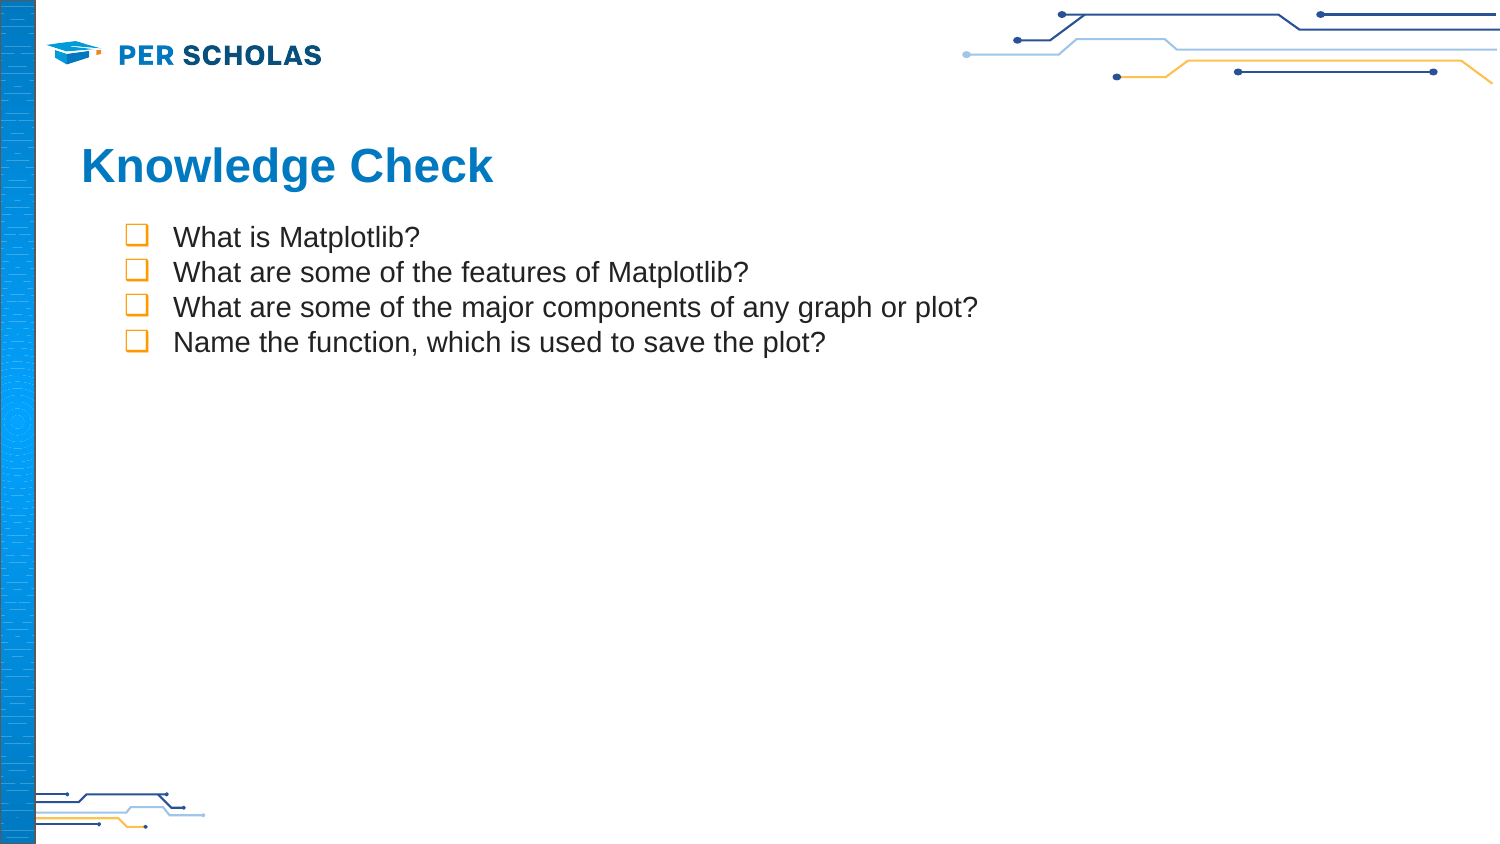

# Knowledge Check
What is Matplotlib?
What are some of the features of Matplotlib?
What are some of the major components of any graph or plot?
Name the function, which is used to save the plot?